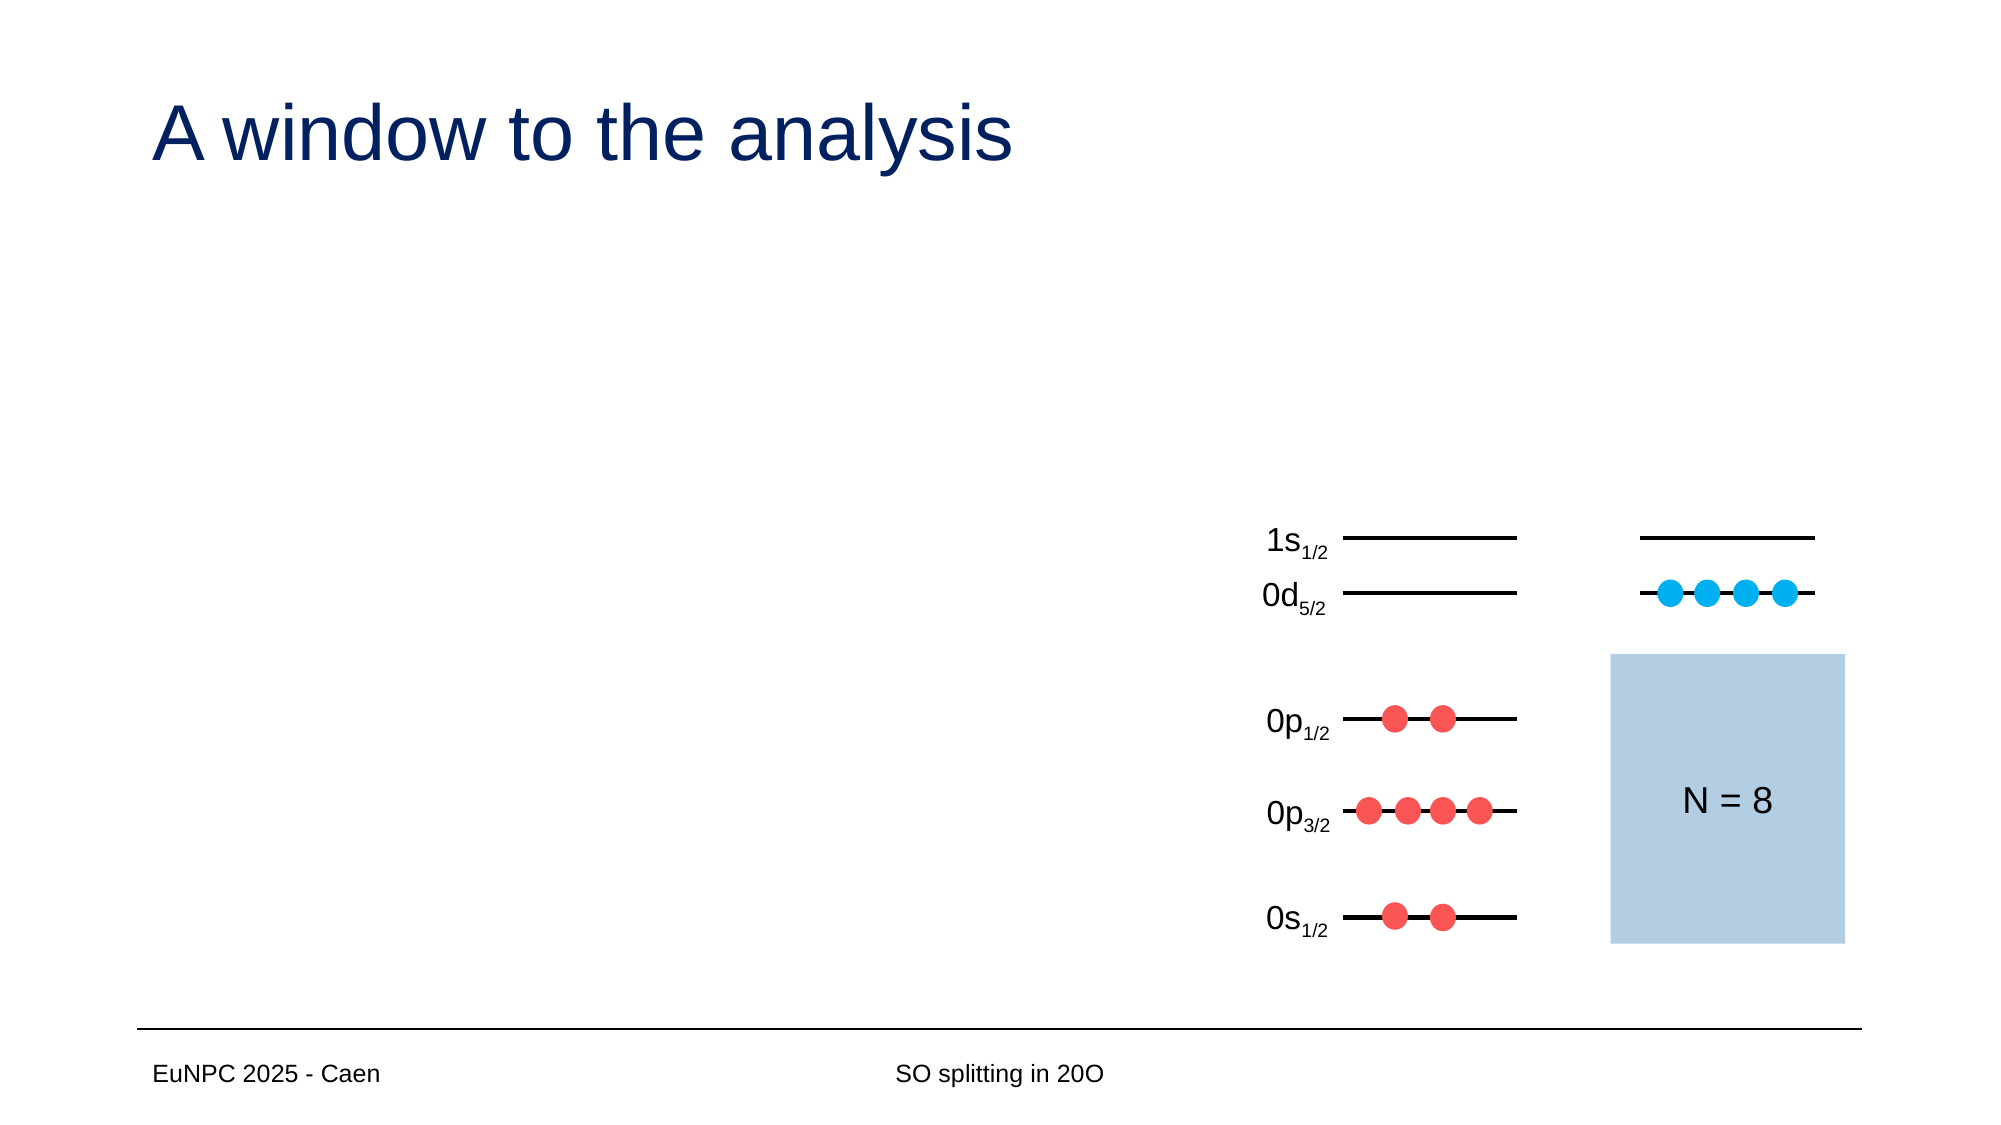

# A window to the analysis

1s1/2
0d5/2

N = 8
0p1/2

0p3/2

0s1/2

EuNPC 2025 - Caen
SO splitting in 20O
22